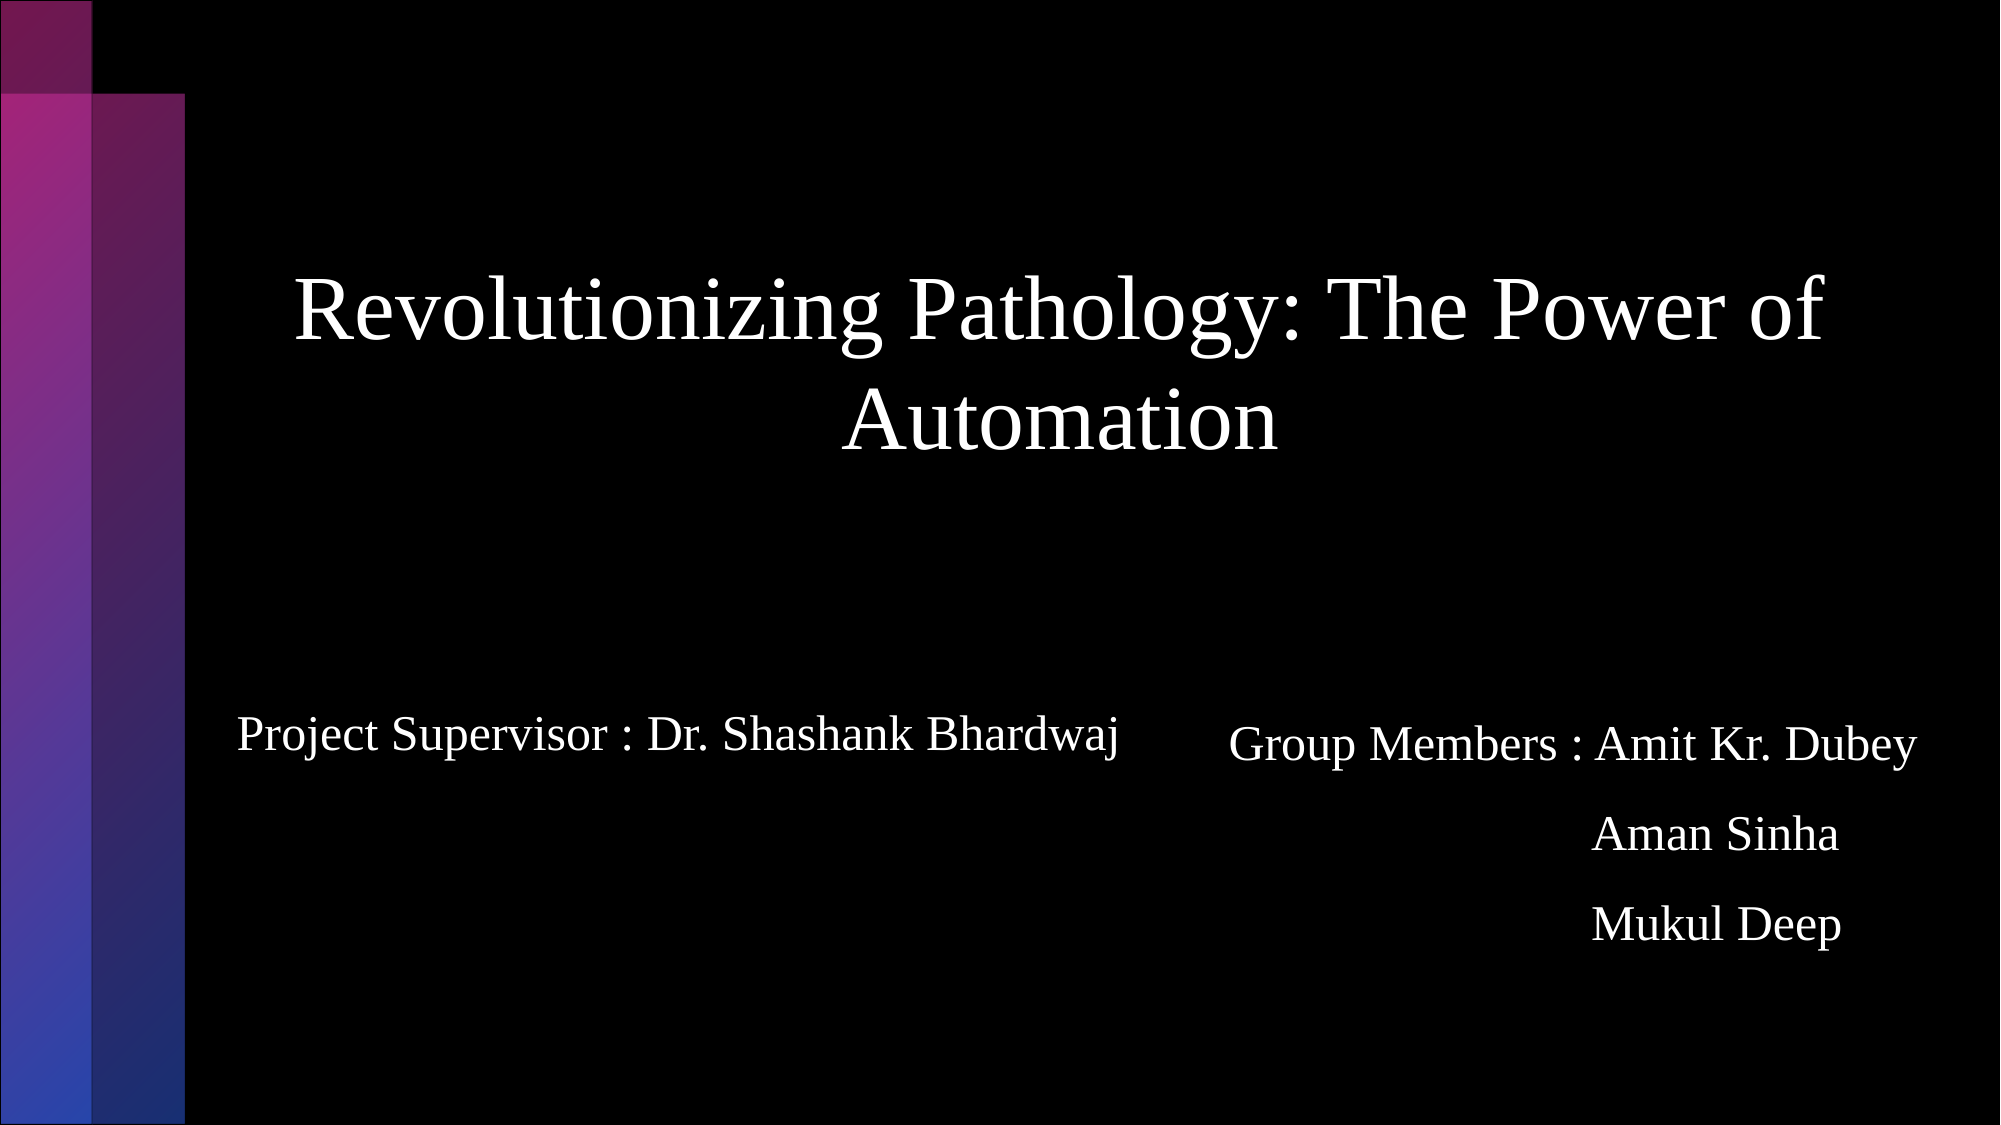

Revolutionizing Pathology: The Power of Automation
Group Members : Amit Kr. Dubey
	                 Aman Sinha
	                 Mukul Deep
Project Supervisor : Dr. Shashank Bhardwaj